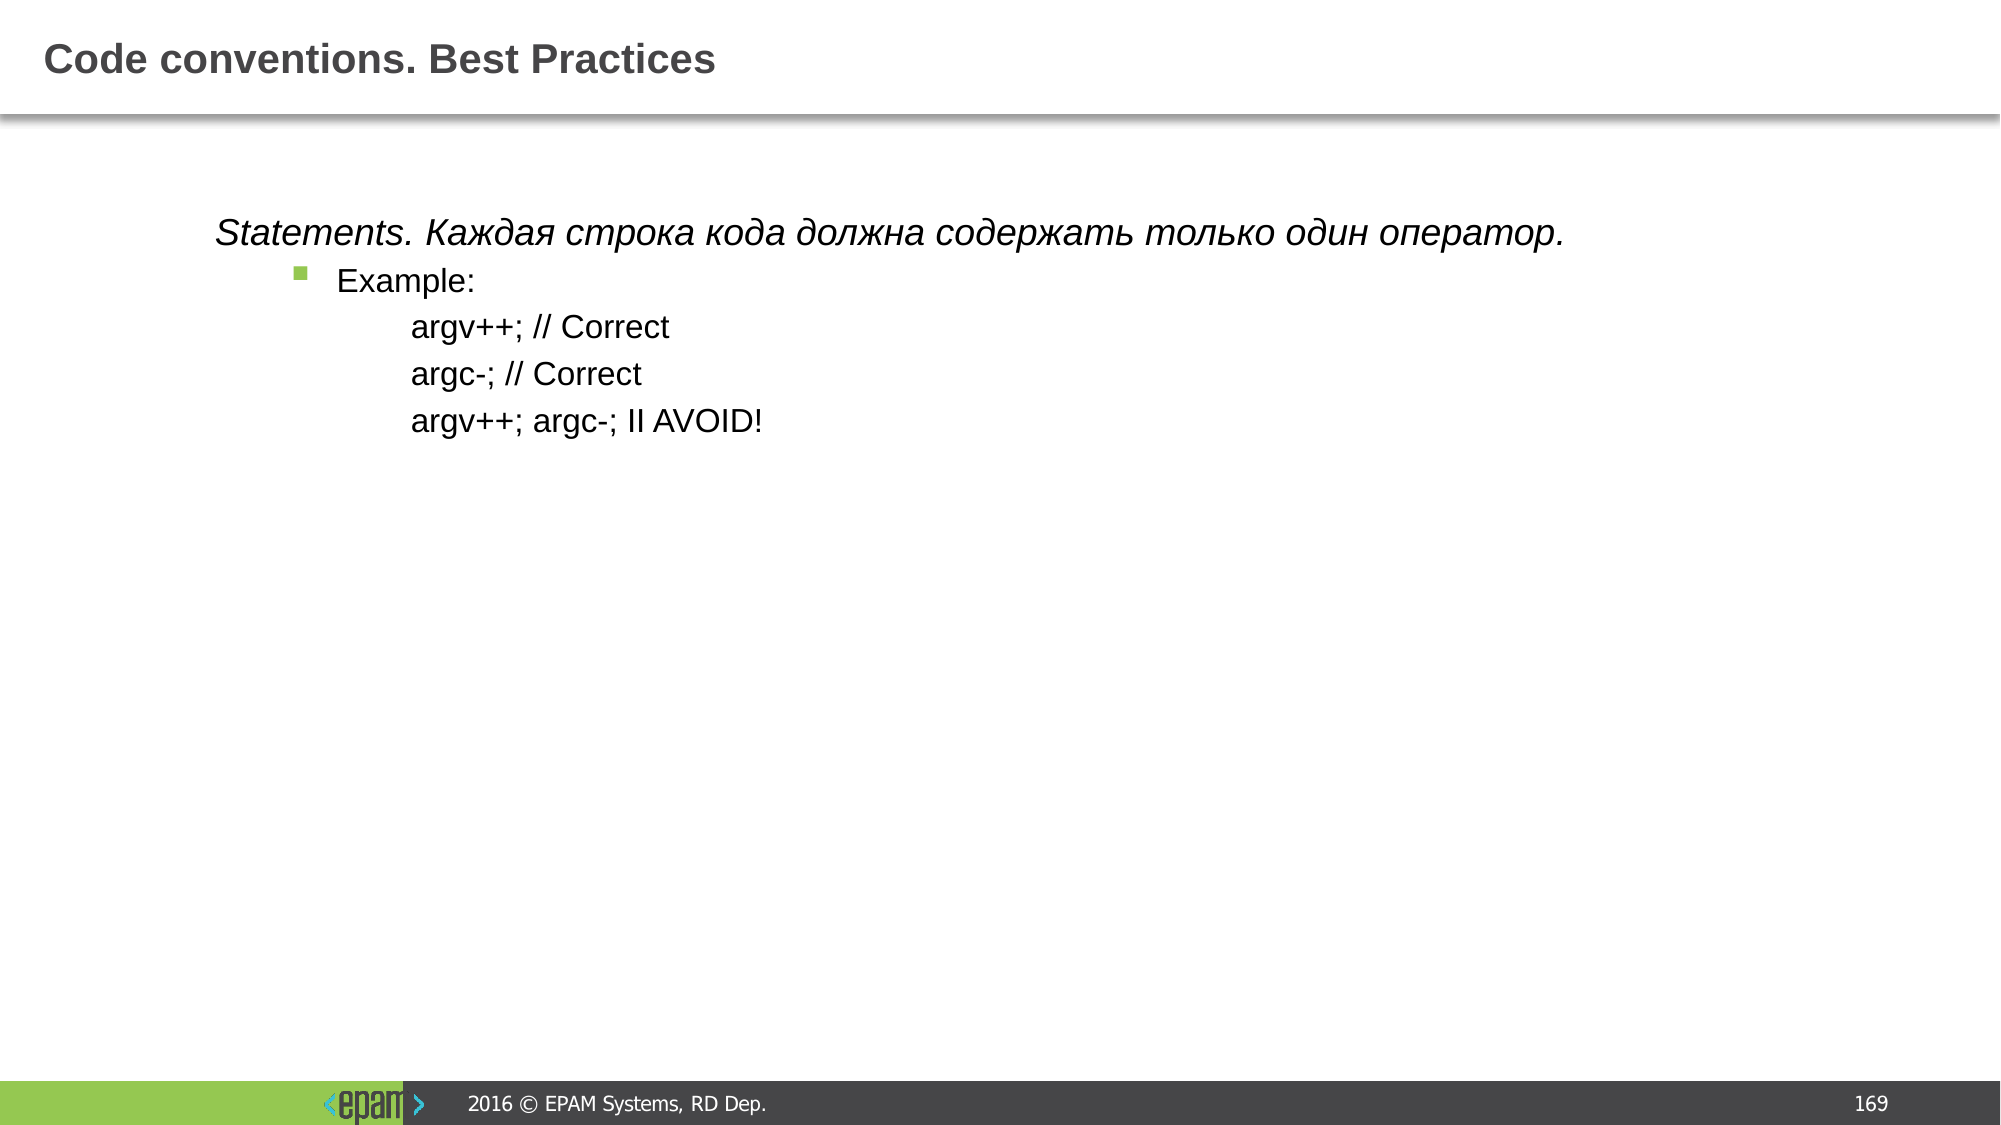

# Code conventions. Best Practices
Statements. Каждая строка кода должна содержать только один оператор.
Example:
argv++; // Correct
argc-; // Correct
argv++; argc-; II AVOID!

2016 © EPAM Systems, RD Dep.
169